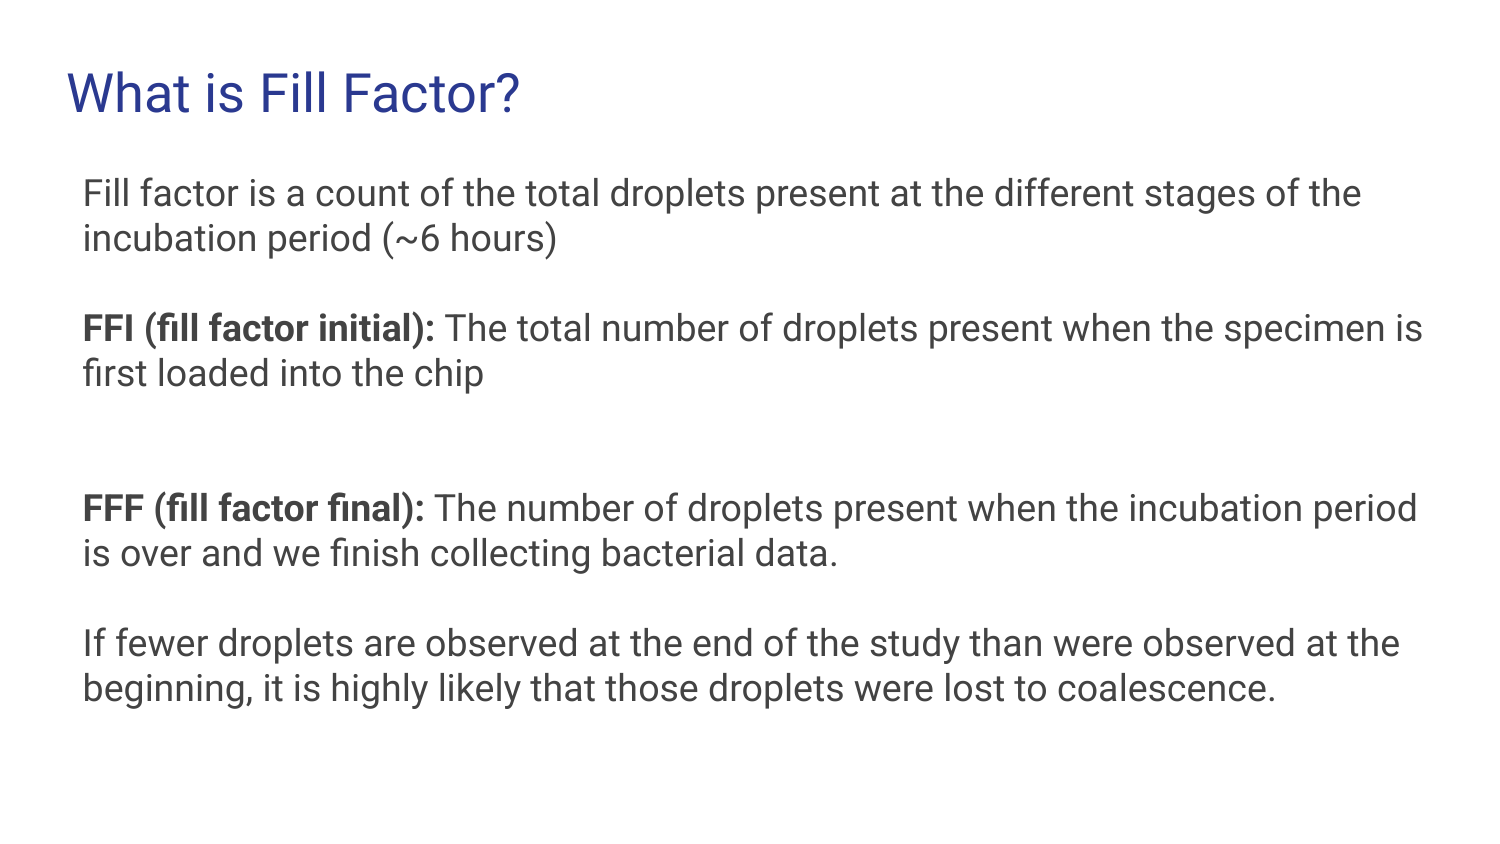

# What is Fill Factor?
Fill factor is a count of the total droplets present at the different stages of the incubation period (~6 hours)

FFI (fill factor initial): The total number of droplets present when the specimen is first loaded into the chip

FFF (fill factor final): The number of droplets present when the incubation period is over and we finish collecting bacterial data.

If fewer droplets are observed at the end of the study than were observed at the beginning, it is highly likely that those droplets were lost to coalescence.